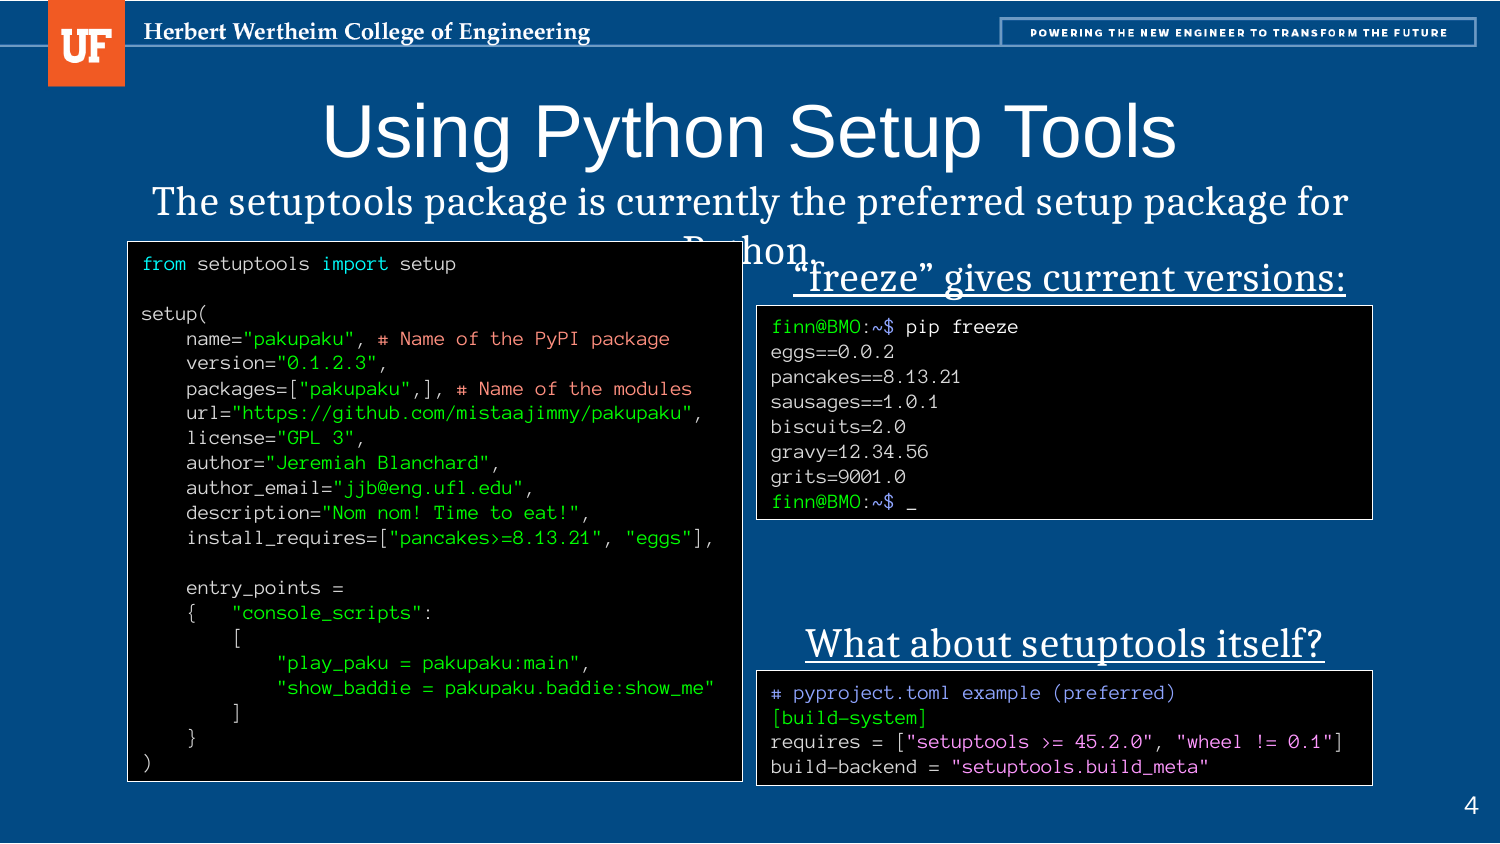

# Using Python Setup Tools
The setuptools package is currently the preferred setup package for Python.
from setuptools import setup

setup(
    name="pakupaku", # Name of the PyPI package
    version="0.1.2.3",
    packages=["pakupaku",], # Name of the modules
    url="https://github.com/mistaajimmy/pakupaku",
    license="GPL 3",
    author="Jeremiah Blanchard",
    author_email="jjb@eng.ufl.edu",
    description="Nom nom! Time to eat!",
    install_requires=["pancakes>=8.13.21", "eggs"],

    entry_points =
    {   "console_scripts":
        [
            "play_paku = pakupaku:main",
            "show_baddie = pakupaku.baddie:show_me"
        ]
    }
)
“freeze” gives current versions:
finn@BMO:~$ pip freeze
eggs==0.0.2
pancakes==8.13.21
sausages==1.0.1
biscuits=2.0
gravy=12.34.56
grits=9001.0
finn@BMO:~$ _
What about setuptools itself?
# pyproject.toml example (preferred)
[build-system]
requires = ["setuptools >= 45.2.0", "wheel != 0.1"]
build-backend = "setuptools.build_meta"
4